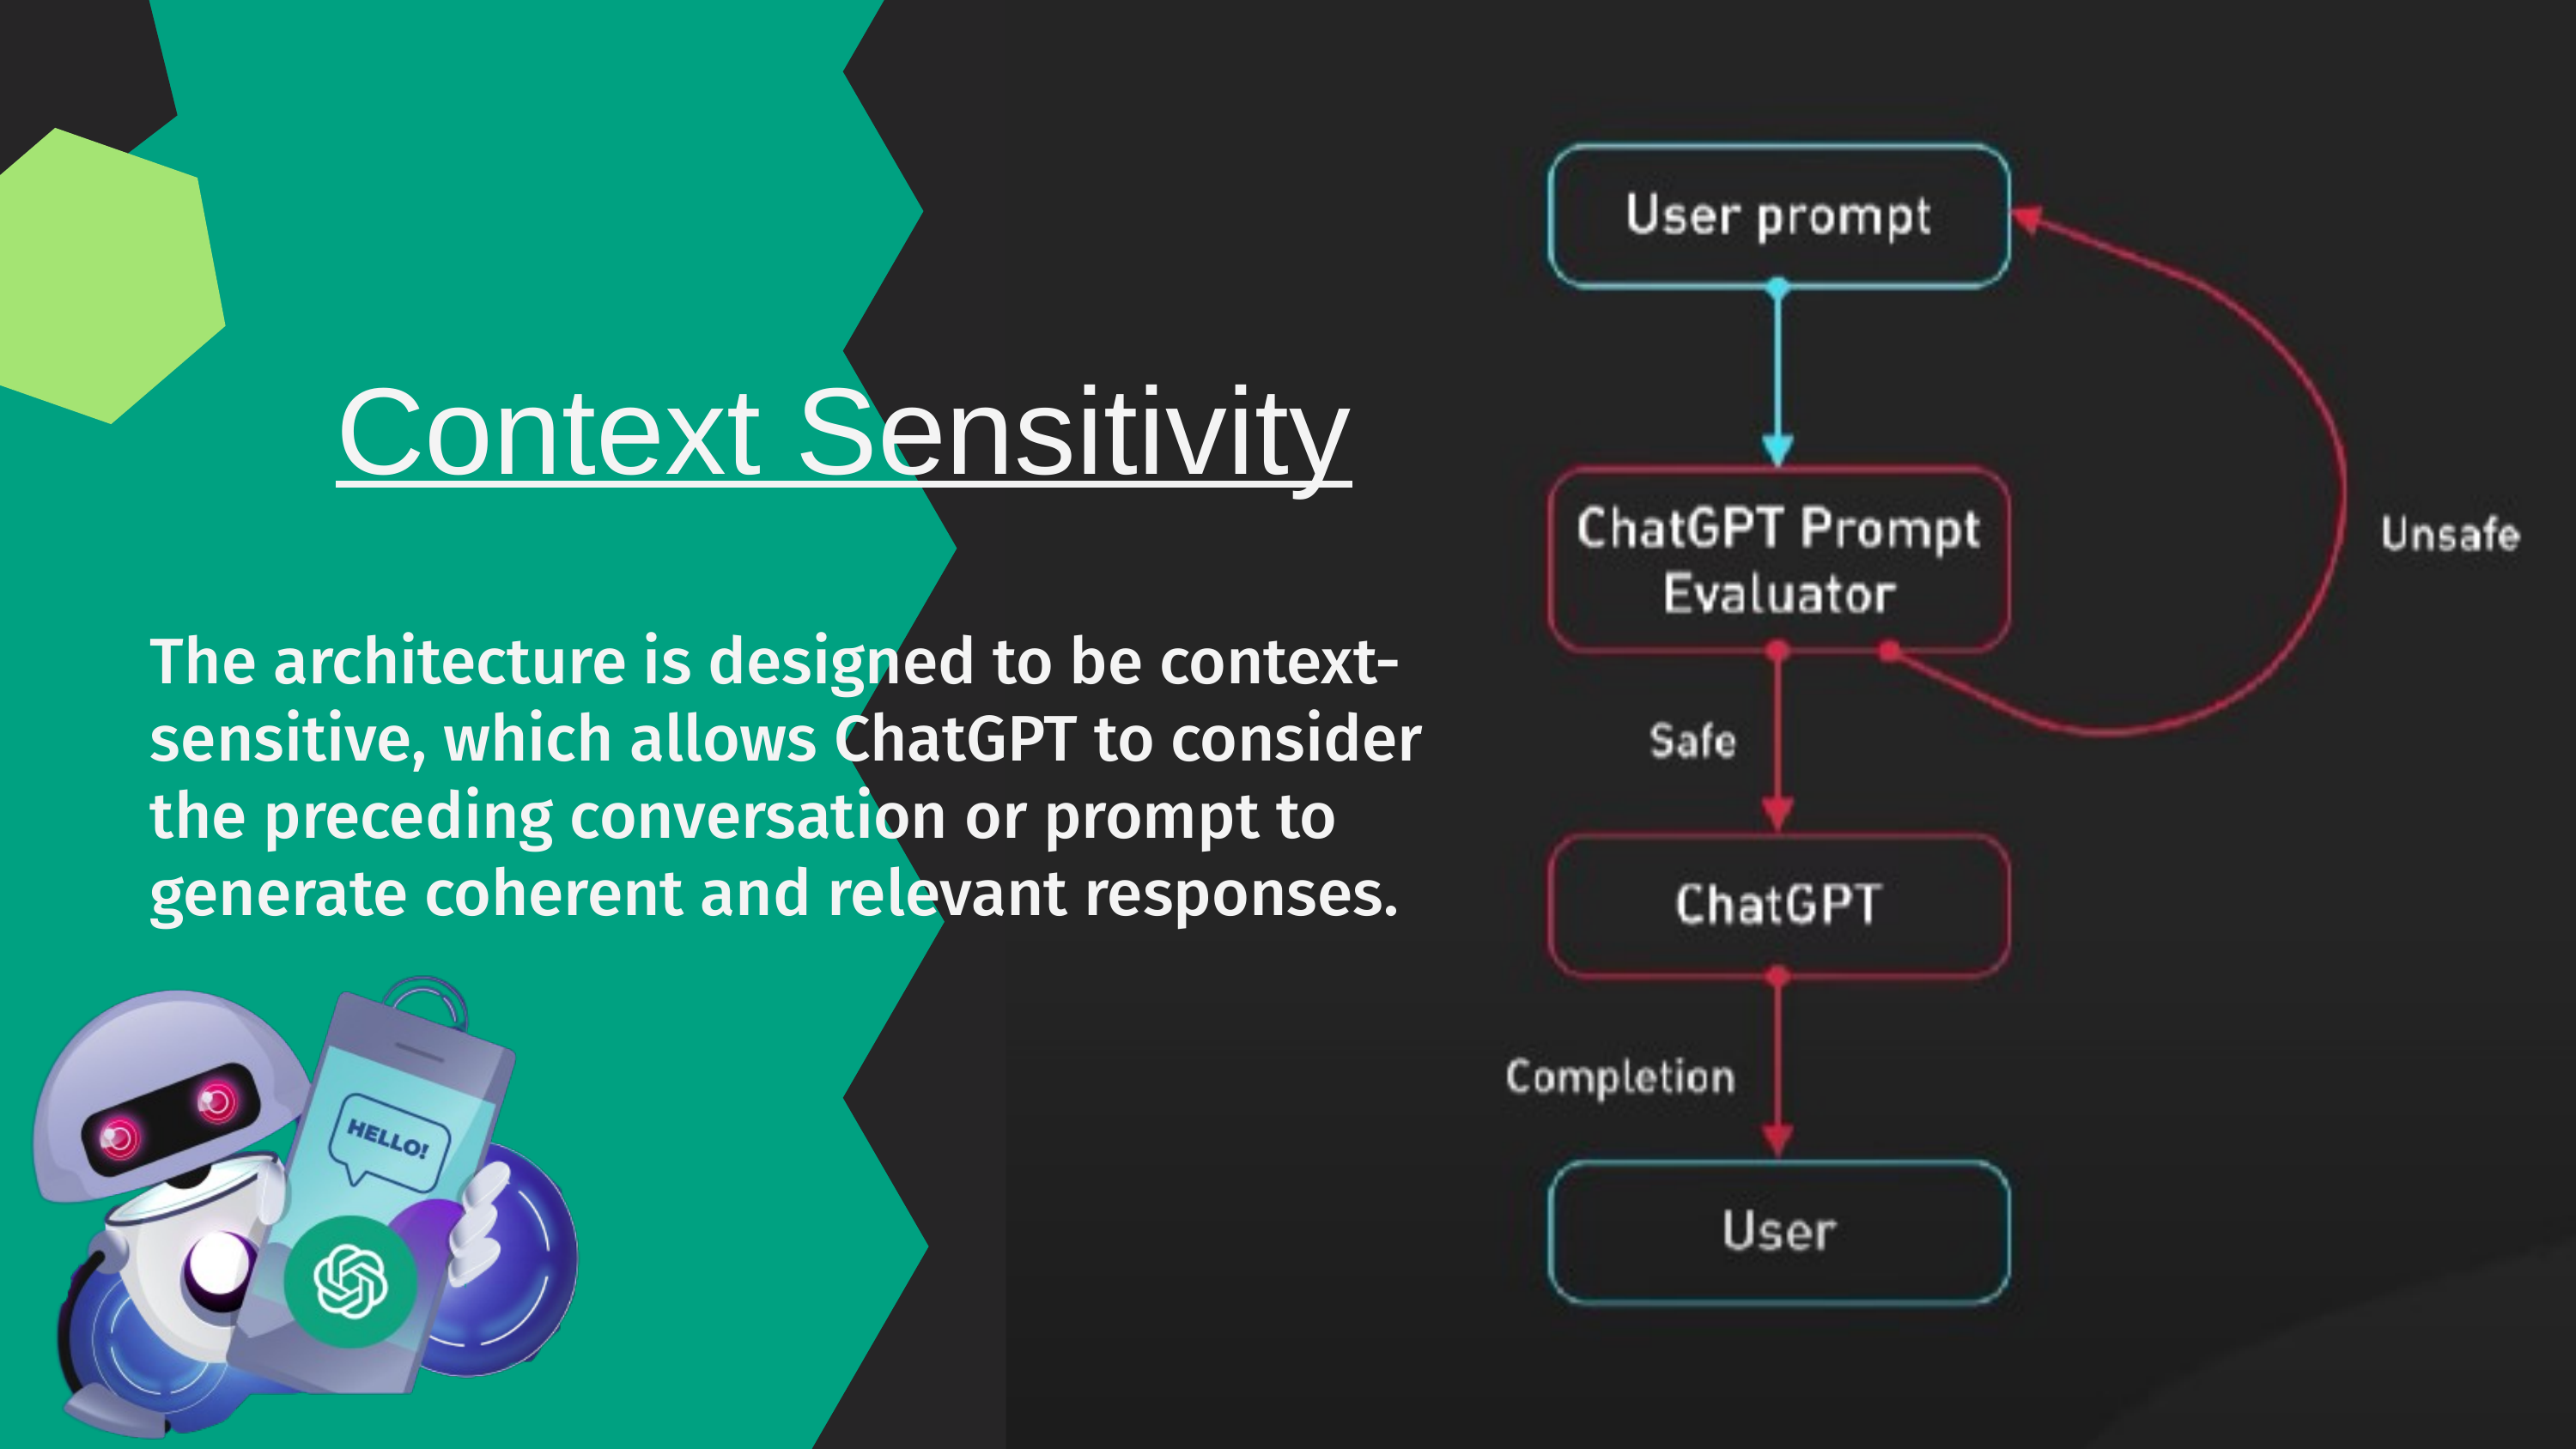

Context Sensitivity

The architecture is designed to be context-sensitive, which allows ChatGPT to consider the preceding conversation or prompt to generate coherent and relevant responses.